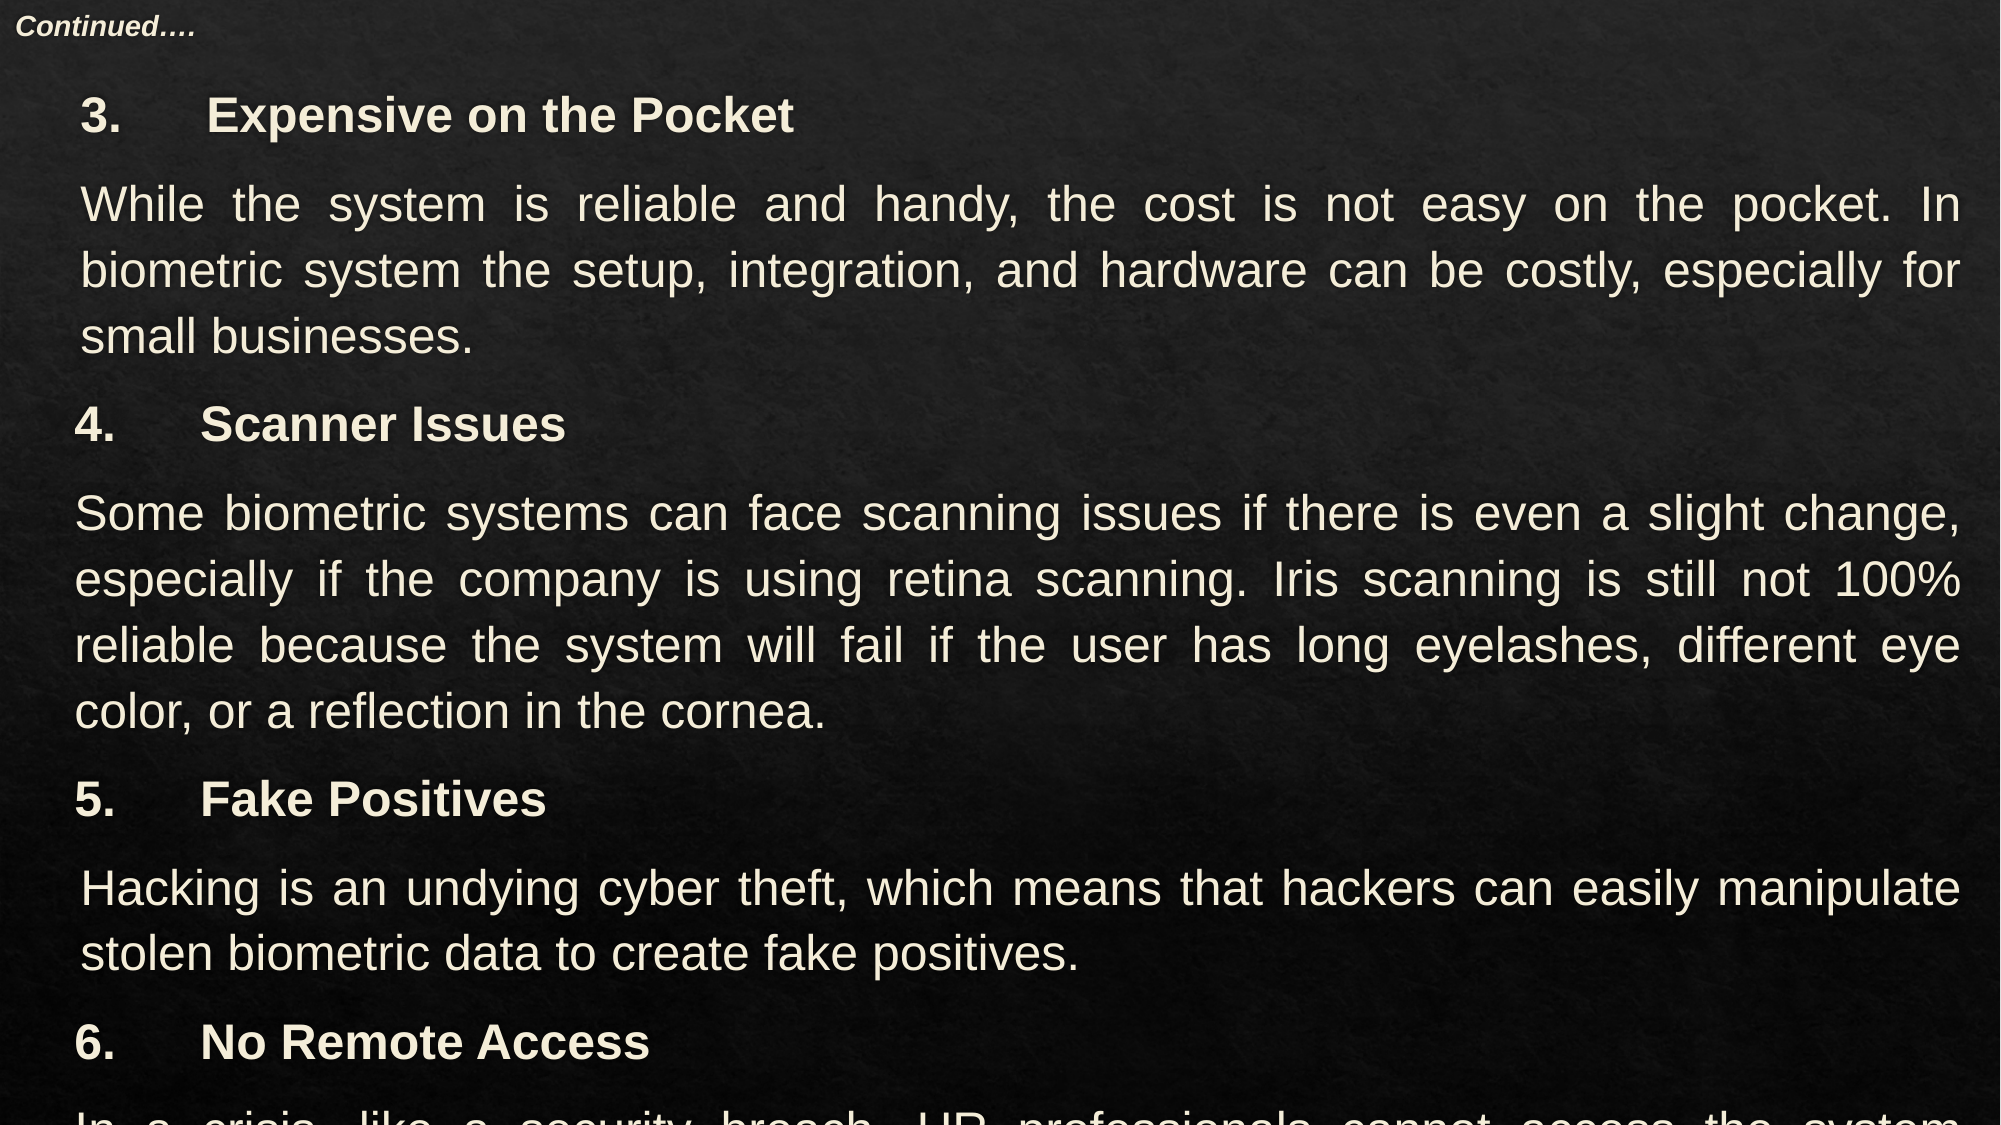

Continued….
3.      Expensive on the Pocket
While the system is reliable and handy, the cost is not easy on the pocket. In biometric system the setup, integration, and hardware can be costly, especially for small businesses.
4.      Scanner Issues
Some biometric systems can face scanning issues if there is even a slight change, especially if the company is using retina scanning. Iris scanning is still not 100% reliable because the system will fail if the user has long eyelashes, different eye color, or a reflection in the cornea.
5.      Fake Positives
Hacking is an undying cyber theft, which means that hackers can easily manipulate stolen biometric data to create fake positives.
6.      No Remote Access
In a crisis, like a security breach, HR professionals cannot access the system ‘remotely’ to try and eliminate sensitive data, which is a major disadvantage for the system.